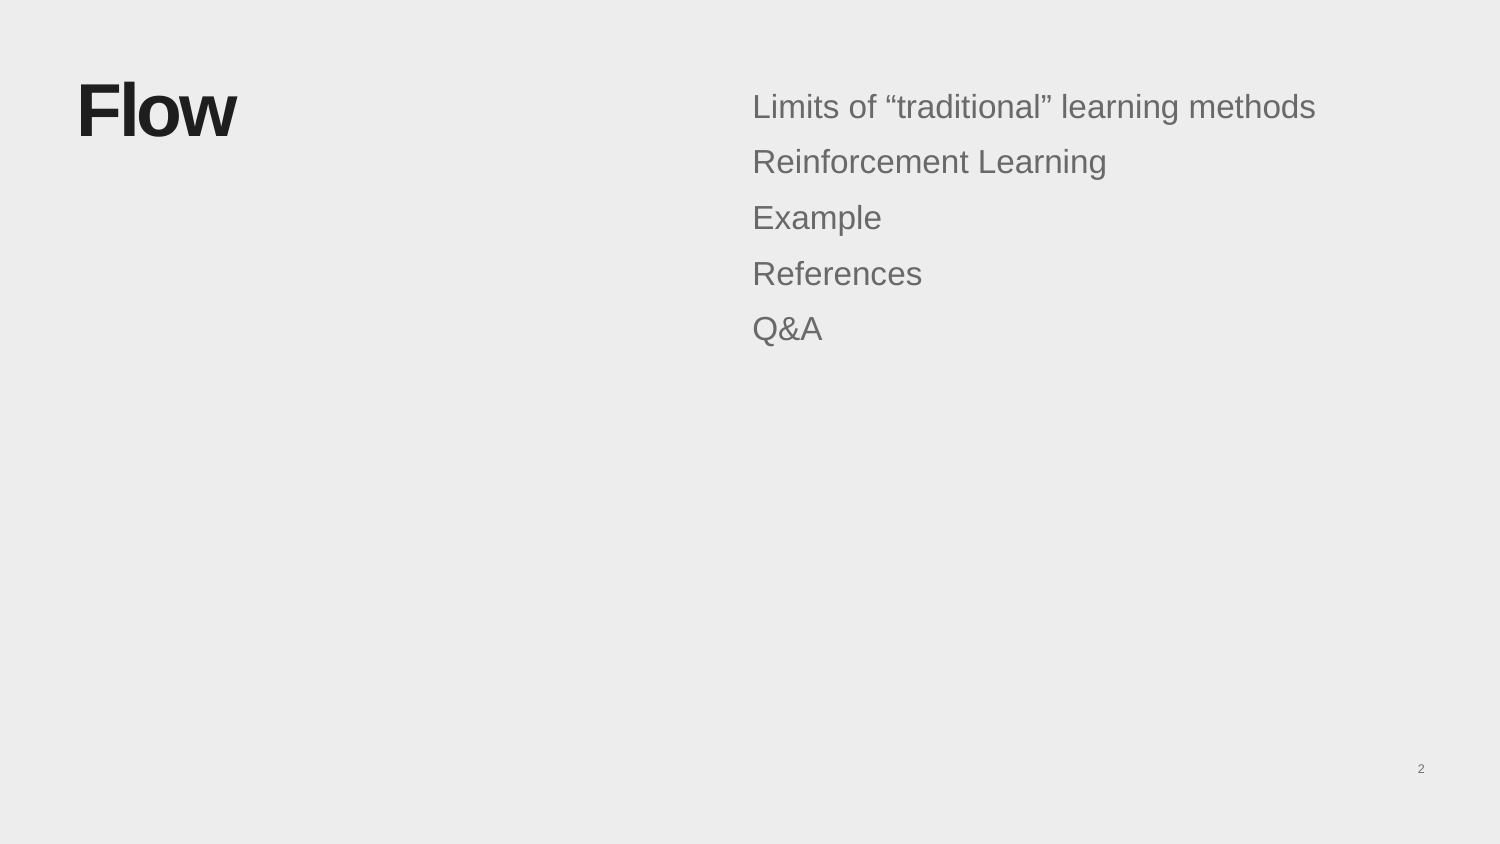

# Flow
Limits of “traditional” learning methods
Reinforcement Learning
Example
References
Q&A